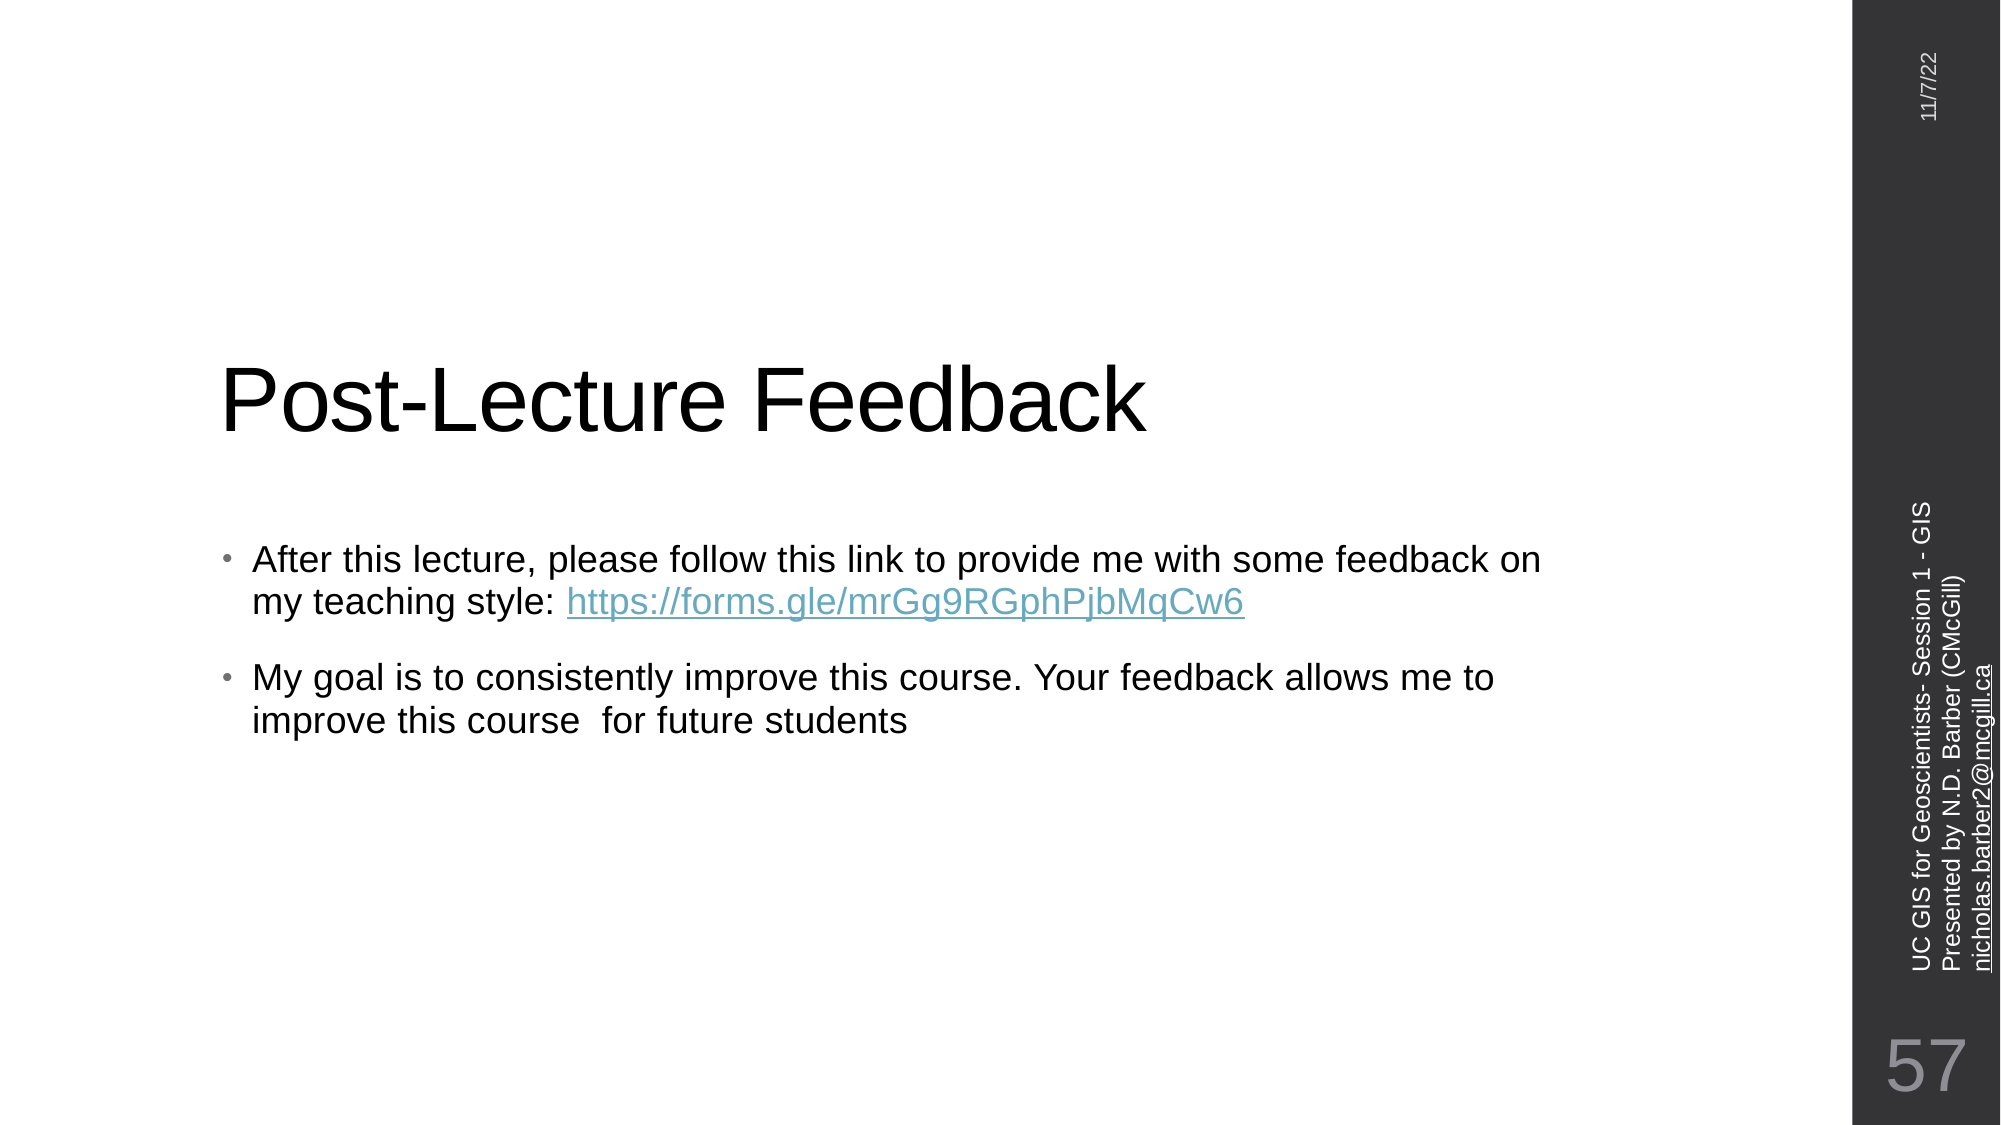

11/7/22
# Post-Lecture Feedback
After this lecture, please follow this link to provide me with some feedback on my teaching style: https://forms.gle/mrGg9RGphPjbMqCw6
My goal is to consistently improve this course. Your feedback allows me to improve this course  for future students
UC GIS for Geoscientists- Session 1 - GIS
Presented by N.D. Barber (CMcGill)
nicholas.barber2@mcgill.ca
57